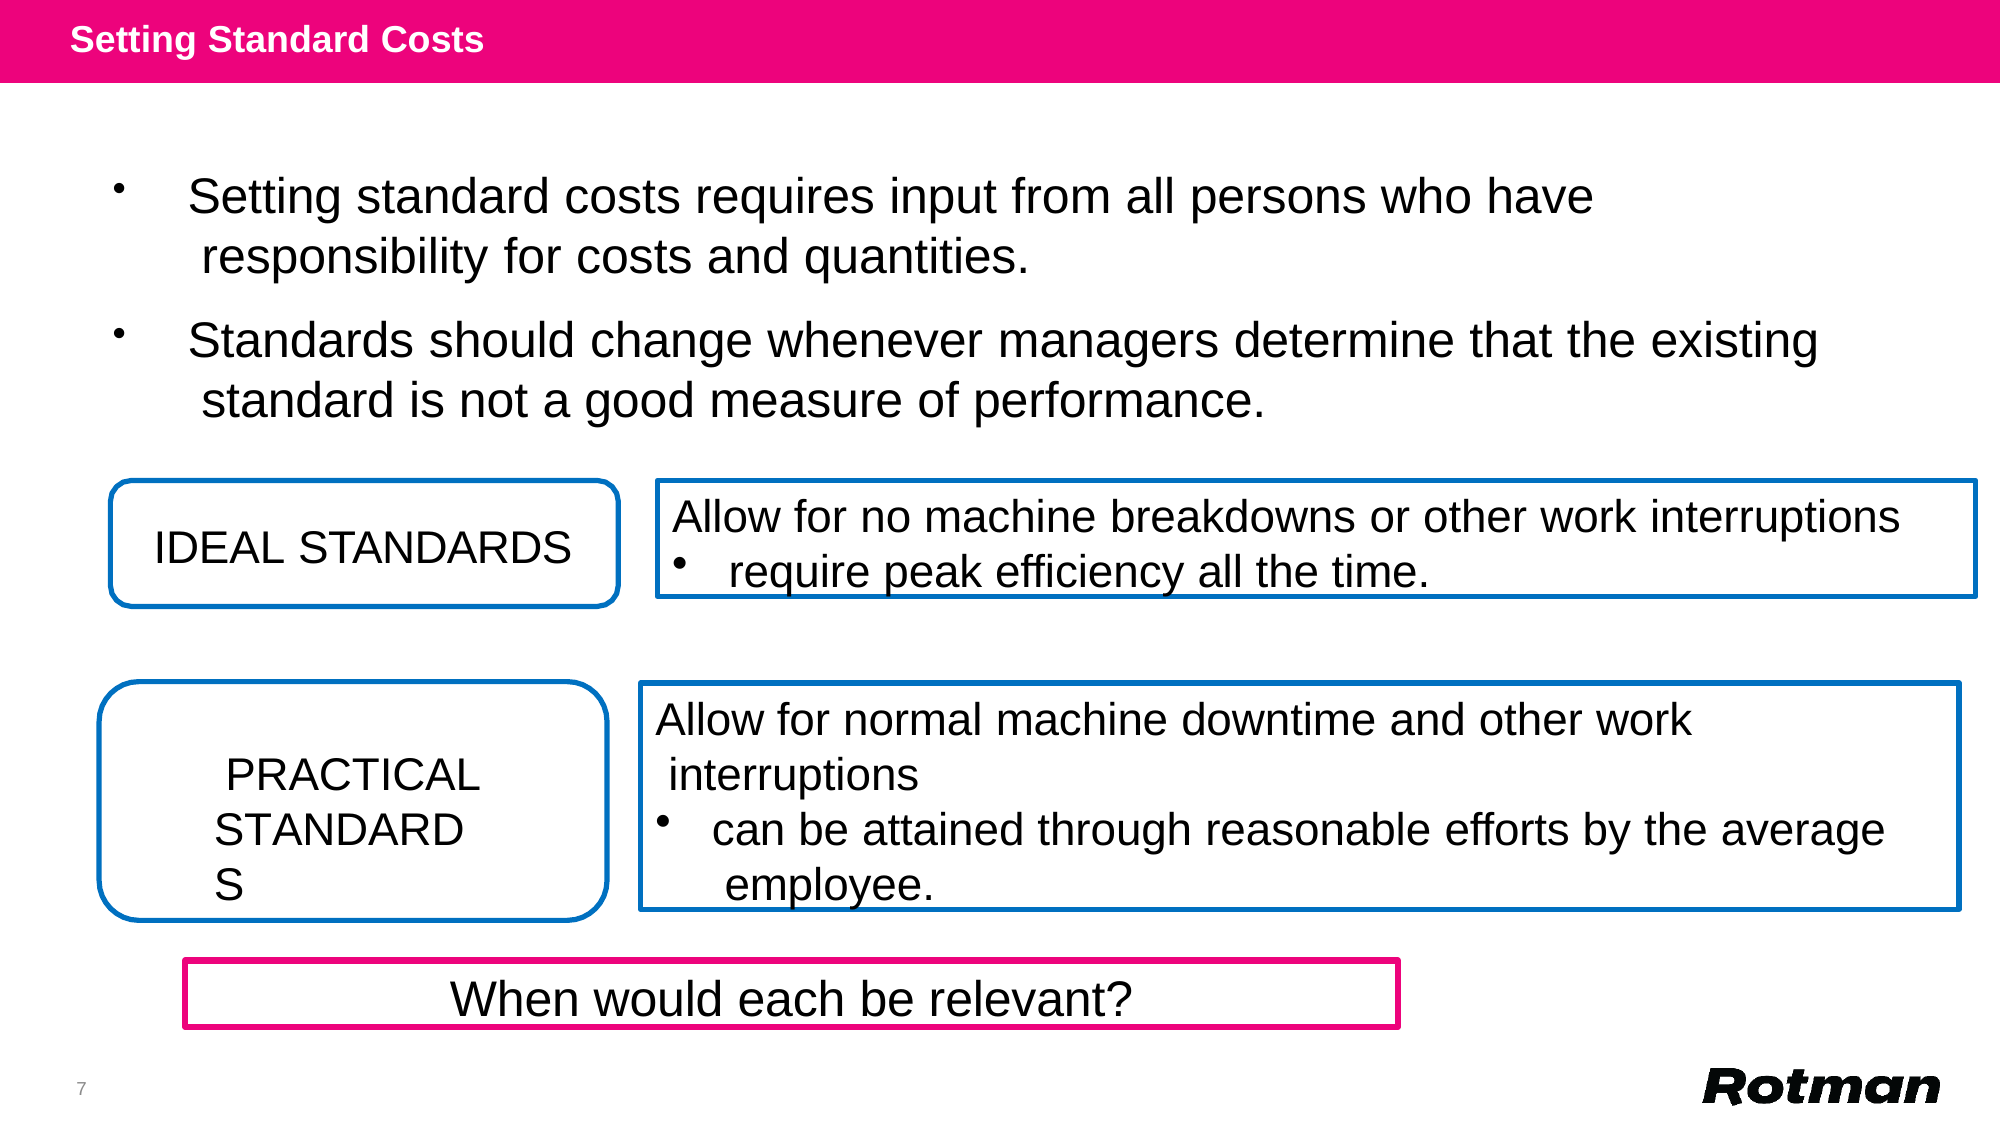

Setting Standard Costs
Setting standard costs requires input from all persons who have  responsibility for costs and quantities.
Standards should change whenever managers determine that the existing  standard is not a good measure of performance.

Allow for no machine breakdowns or other work interruptions
require peak efficiency all the time.
IDEAL STANDARDS

Allow for normal machine downtime and other work  interruptions
can be attained through reasonable efforts by the average  employee.
PRACTICAL  STANDARDS
When would each be relevant?
7